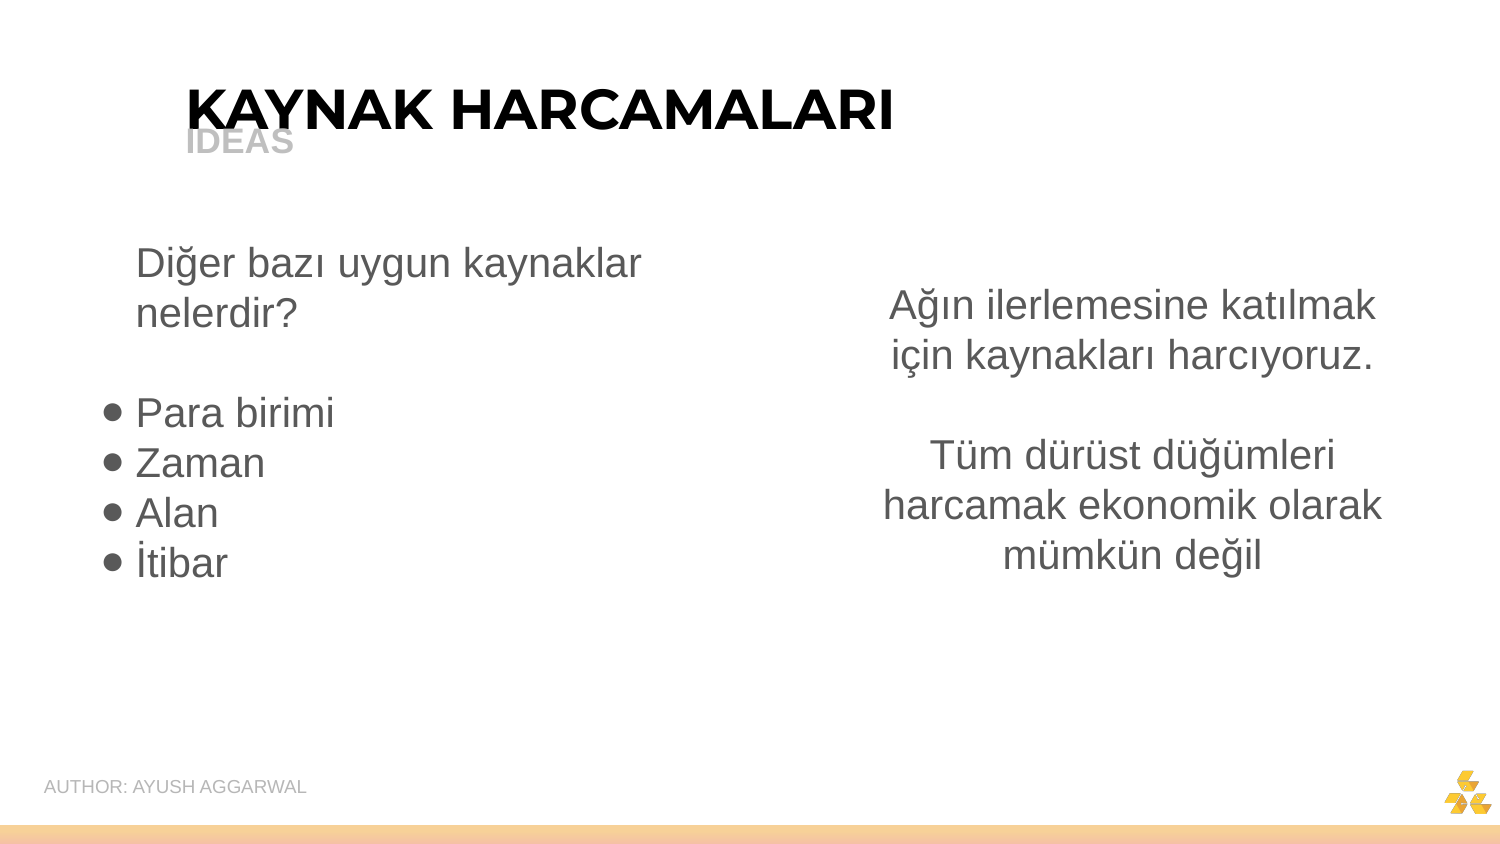

KAYNAK HARCAMALARI

IDEAS

Diğer bazı uygun kaynaklar nelerdir?

Para birimi
Zaman
Alan
İtibar

Ağın ilerlemesine katılmak için kaynakları harcıyoruz.

Tüm dürüst düğümleri harcamak ekonomik olarak mümkün değil

AUTHOR: AYUSH AGGARWAL